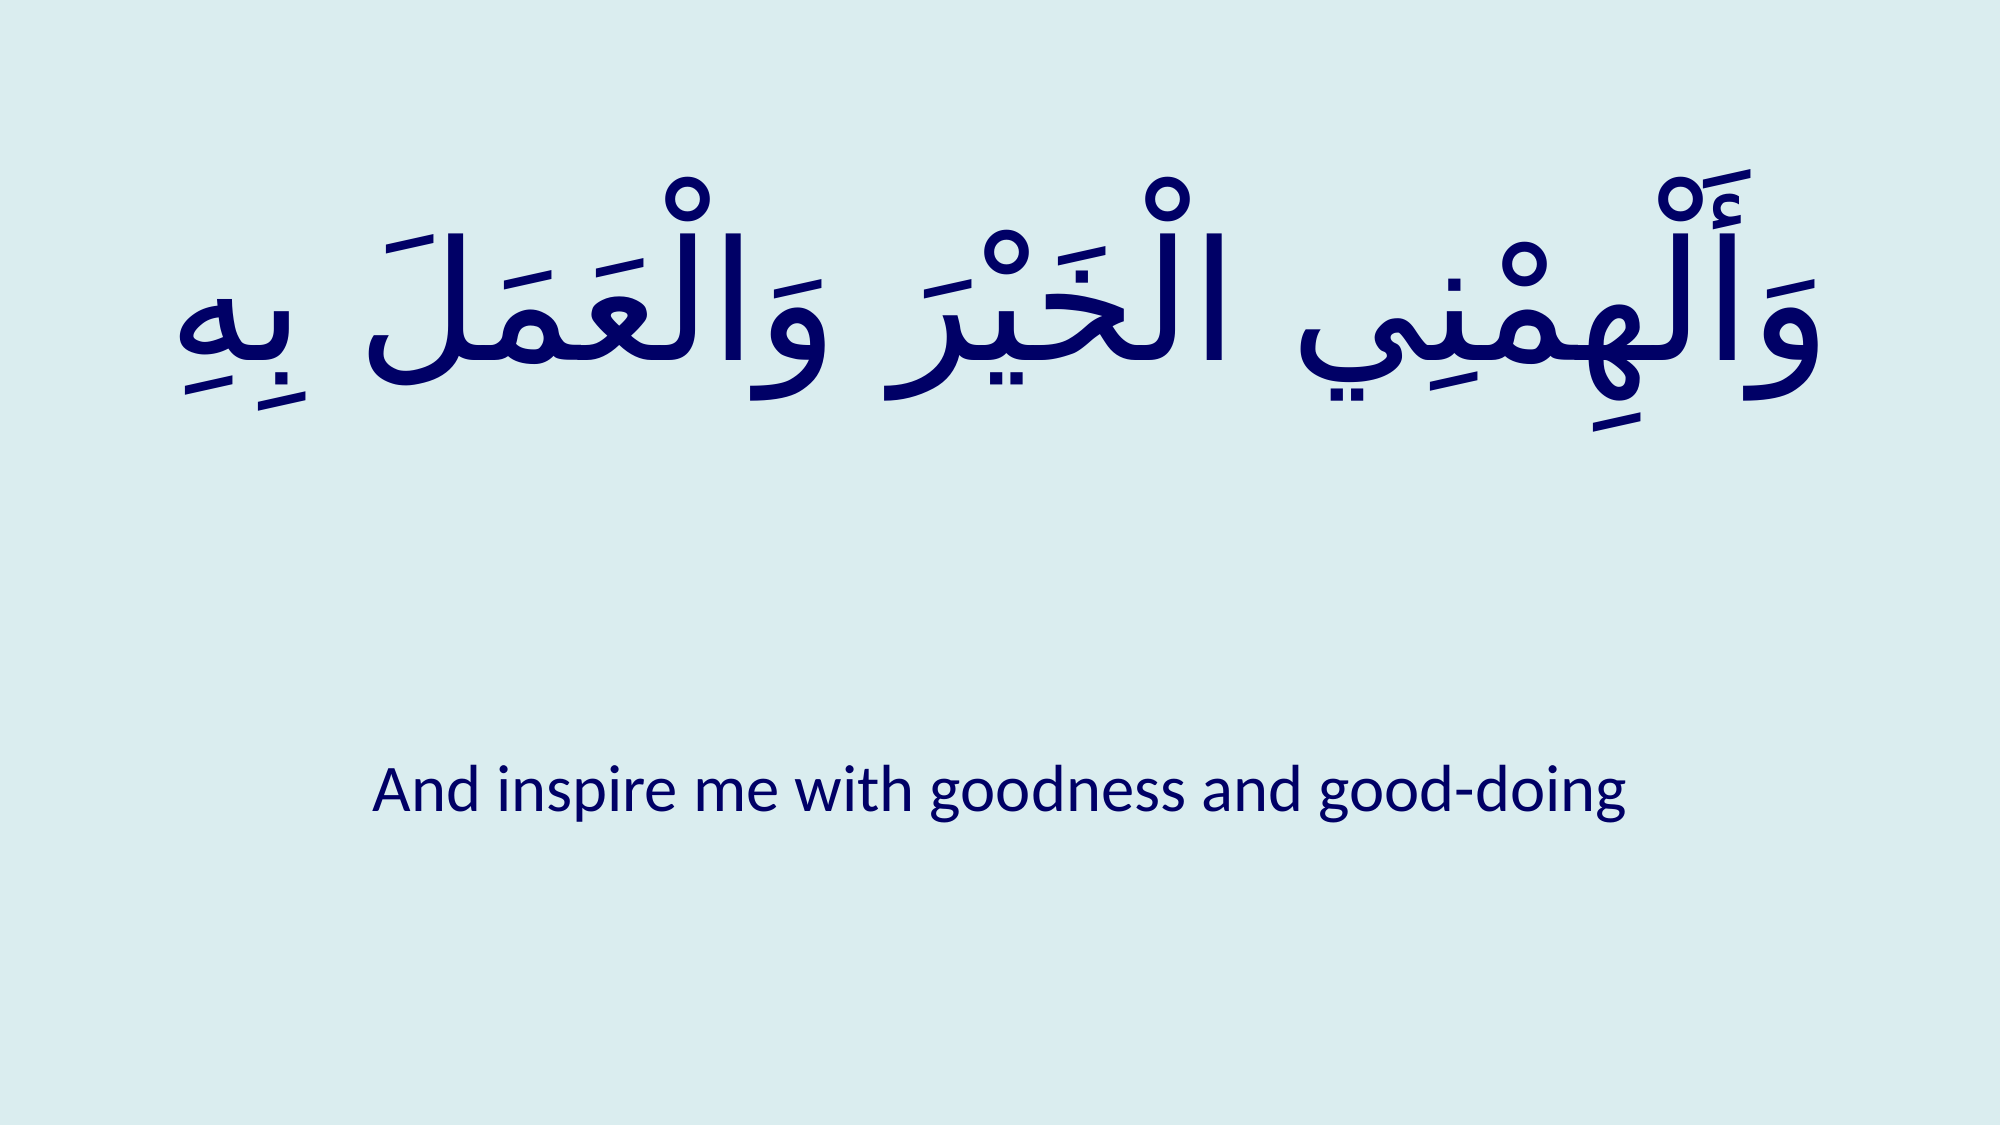

# وَأَلْهِمْنِي الْخَيْرَ وَالْعَمَلَ بِهِ
And inspire me with goodness and good-doing